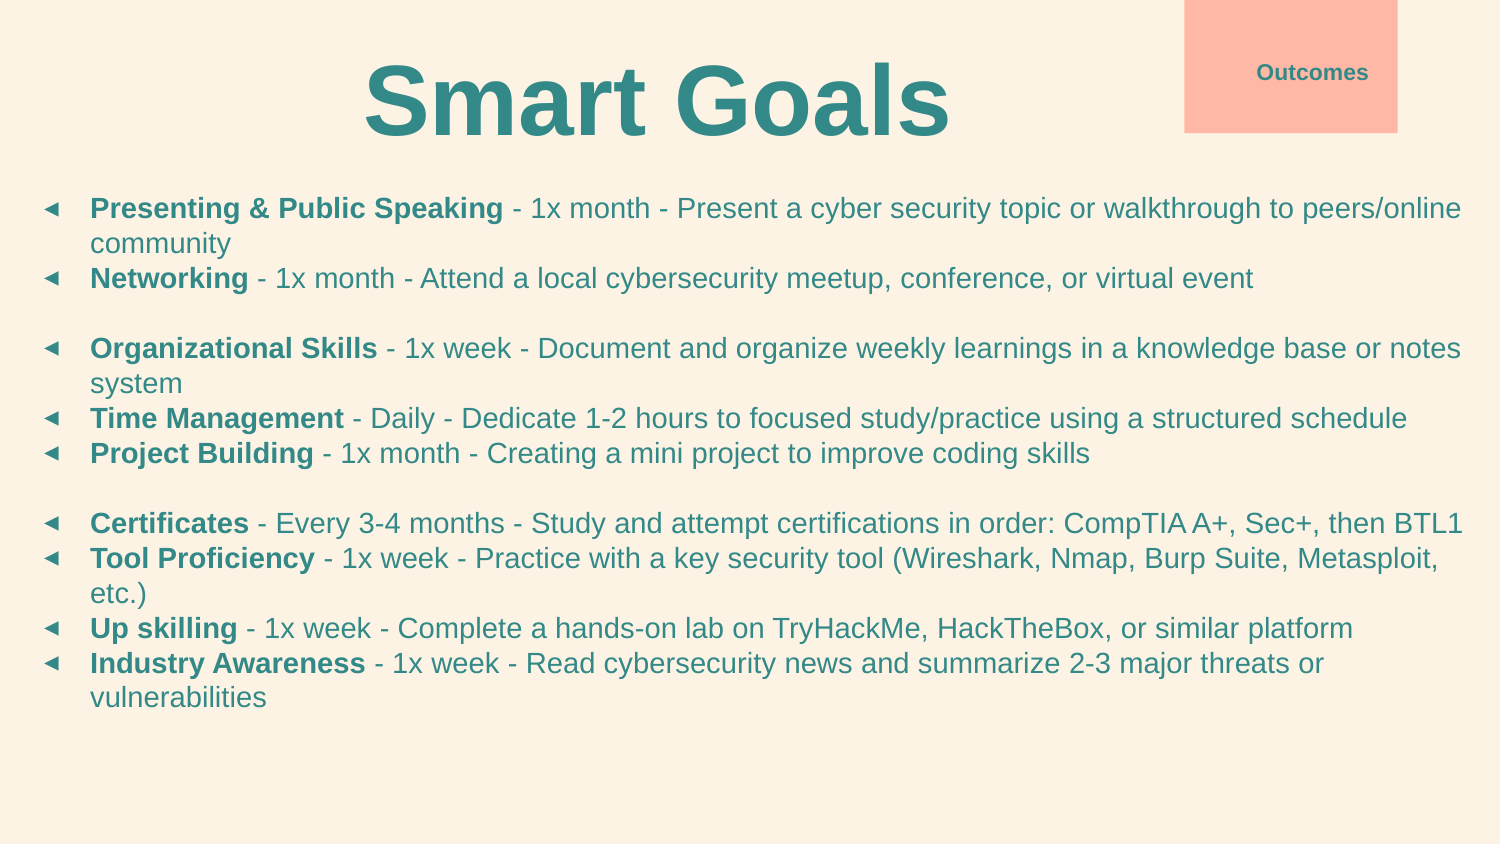

Smart Goals
# Outcomes

Presenting & Public Speaking - 1x month - Present a cyber security topic or walkthrough to peers/online community
Networking - 1x month - Attend a local cybersecurity meetup, conference, or virtual event

Organizational Skills - 1x week - Document and organize weekly learnings in a knowledge base or notes system
Time Management - Daily - Dedicate 1-2 hours to focused study/practice using a structured schedule
Project Building - 1x month - Creating a mini project to improve coding skills

Certificates - Every 3-4 months - Study and attempt certifications in order: CompTIA A+, Sec+, then BTL1
Tool Proficiency - 1x week - Practice with a key security tool (Wireshark, Nmap, Burp Suite, Metasploit, etc.)
Up skilling - 1x week - Complete a hands-on lab on TryHackMe, HackTheBox, or similar platform
Industry Awareness - 1x week - Read cybersecurity news and summarize 2-3 major threats or vulnerabilities